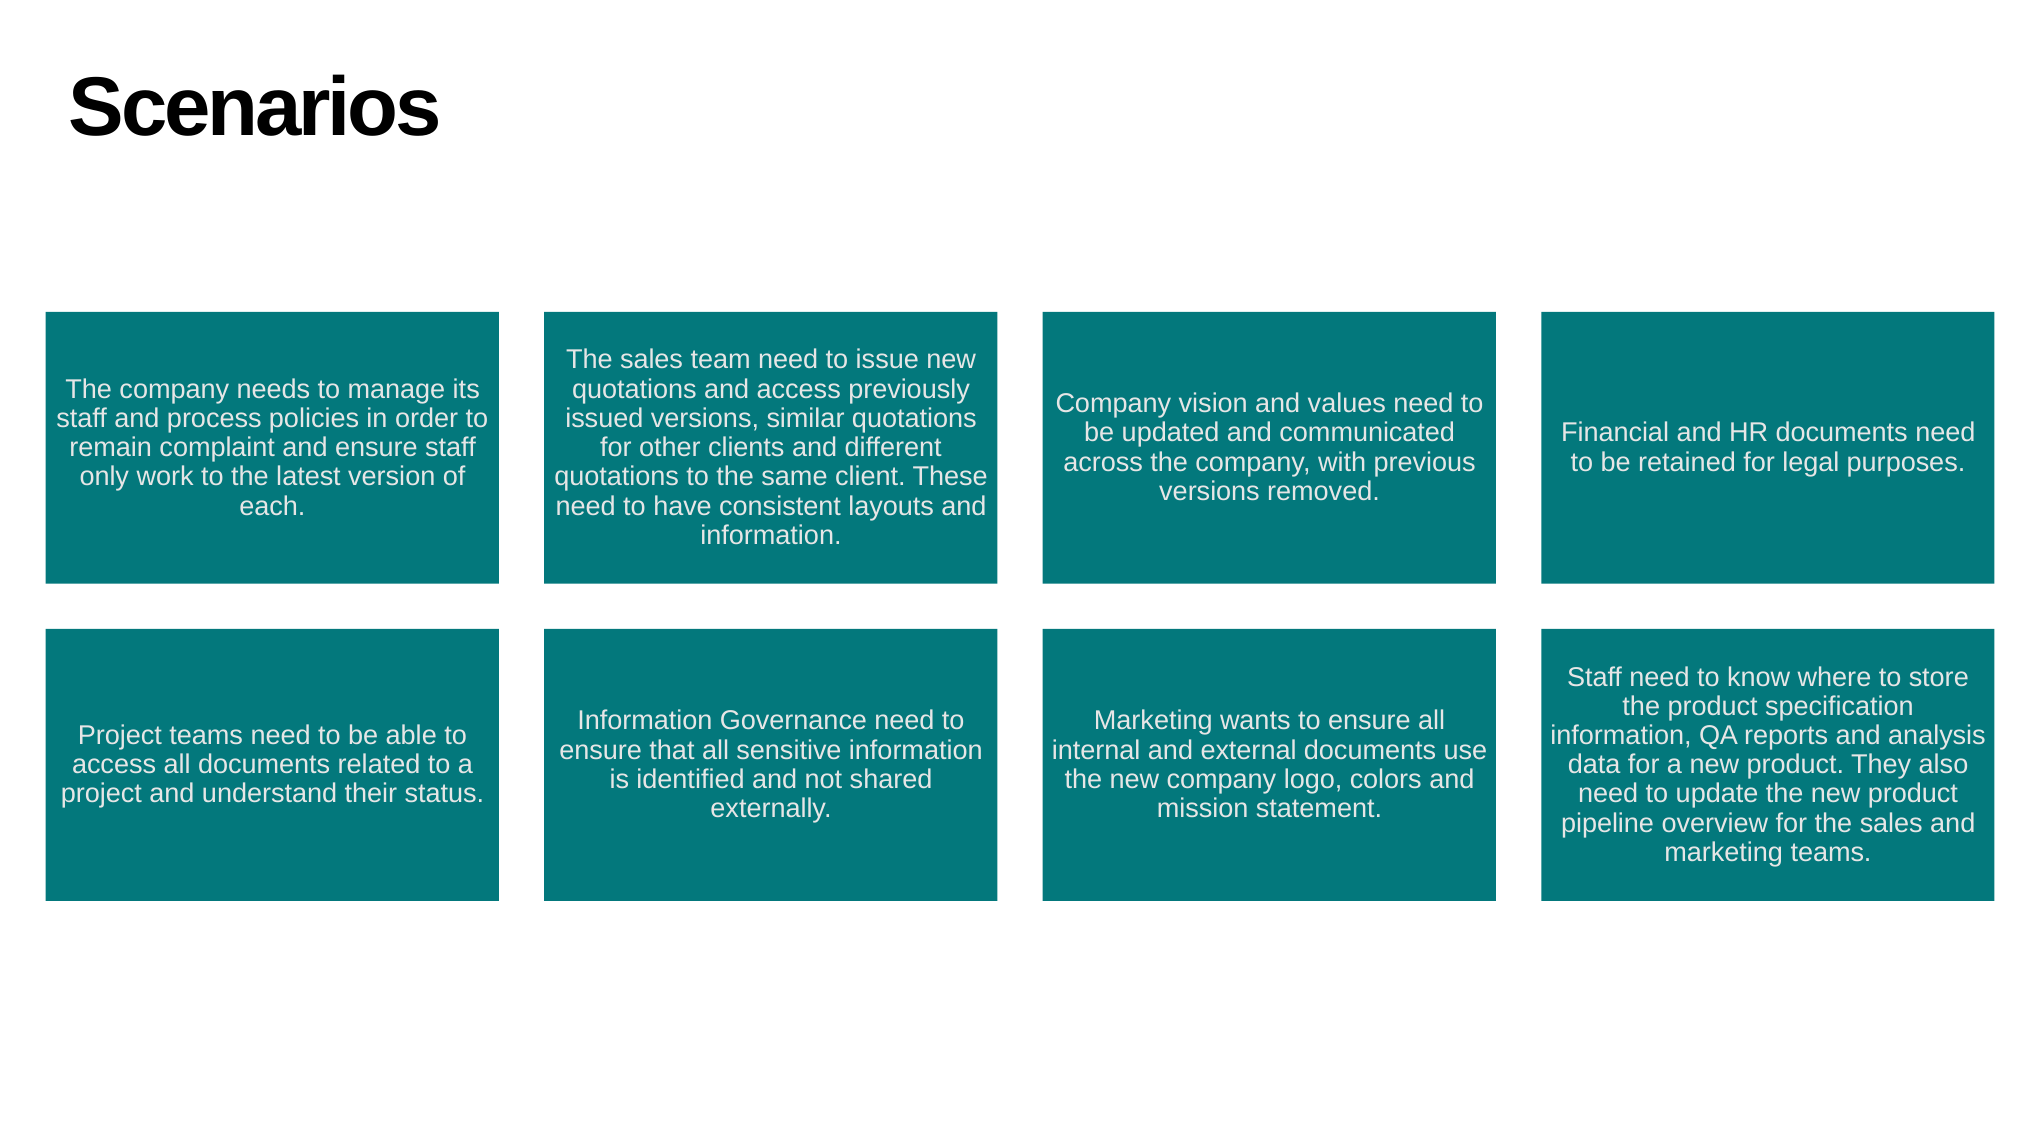

# Scenarios
The company needs to manage its staff and process policies in order to remain complaint and ensure staff only work to the latest version of each.
The sales team need to issue new quotations and access previously issued versions, similar quotations for other clients and different quotations to the same client. These need to have consistent layouts and information.
Company vision and values need to be updated and communicated across the company, with previous versions removed.
Financial and HR documents need to be retained for legal purposes.
Project teams need to be able to access all documents related to a project and understand their status.
Information Governance need to ensure that all sensitive information is identified and not shared externally.
Marketing wants to ensure all internal and external documents use the new company logo, colors and mission statement.
Staff need to know where to store the product specification information, QA reports and analysis data for a new product. They also need to update the new product pipeline overview for the sales and marketing teams.